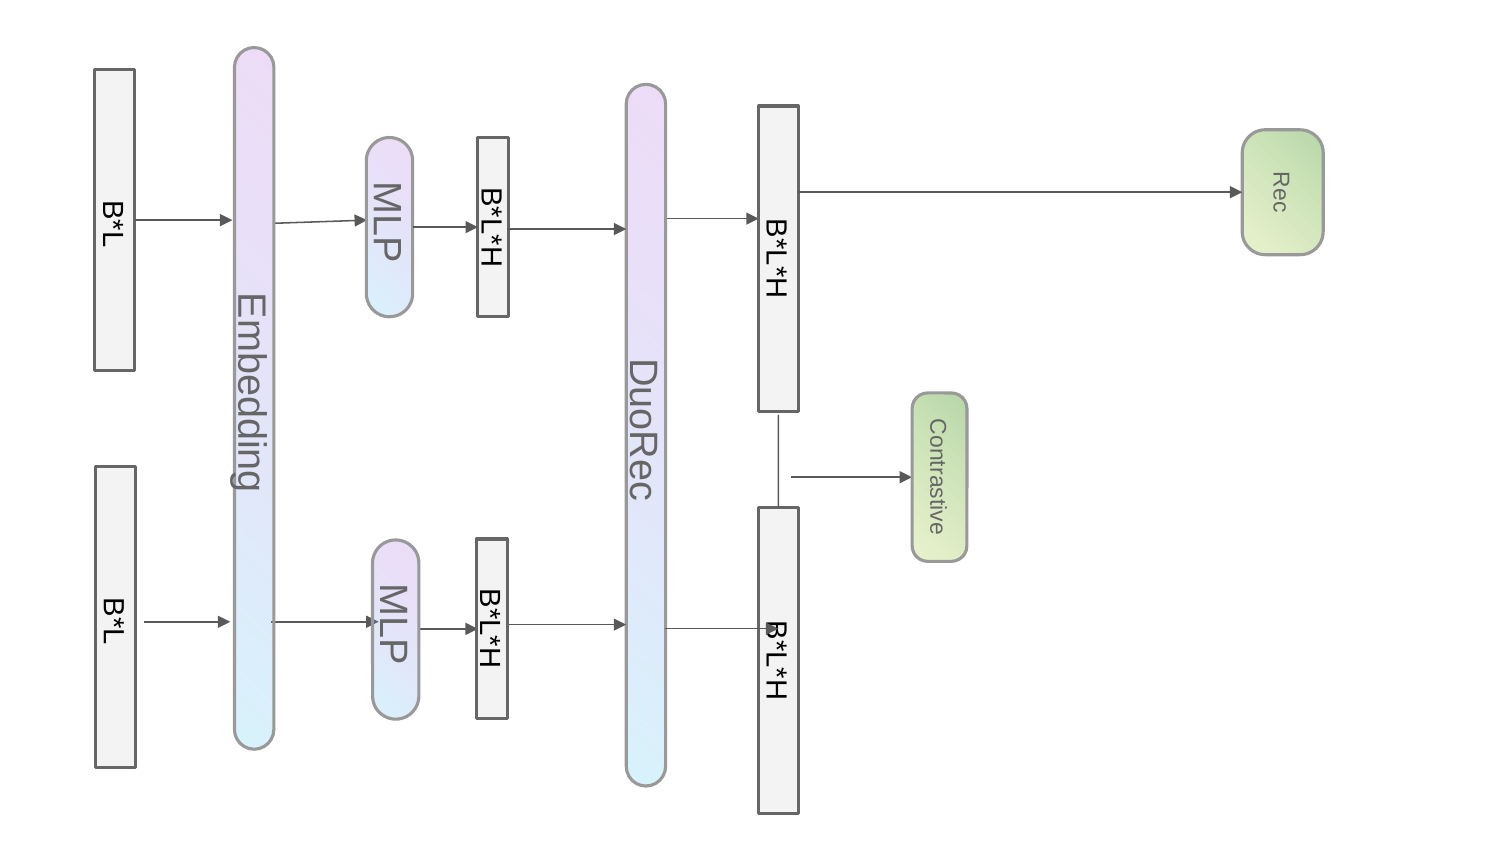

Rec
 B*L
MLP
B*L*H
B*L*H
Embedding
DuoRec
Contrastive
 B*L
MLP
B*L*H
B*L*H